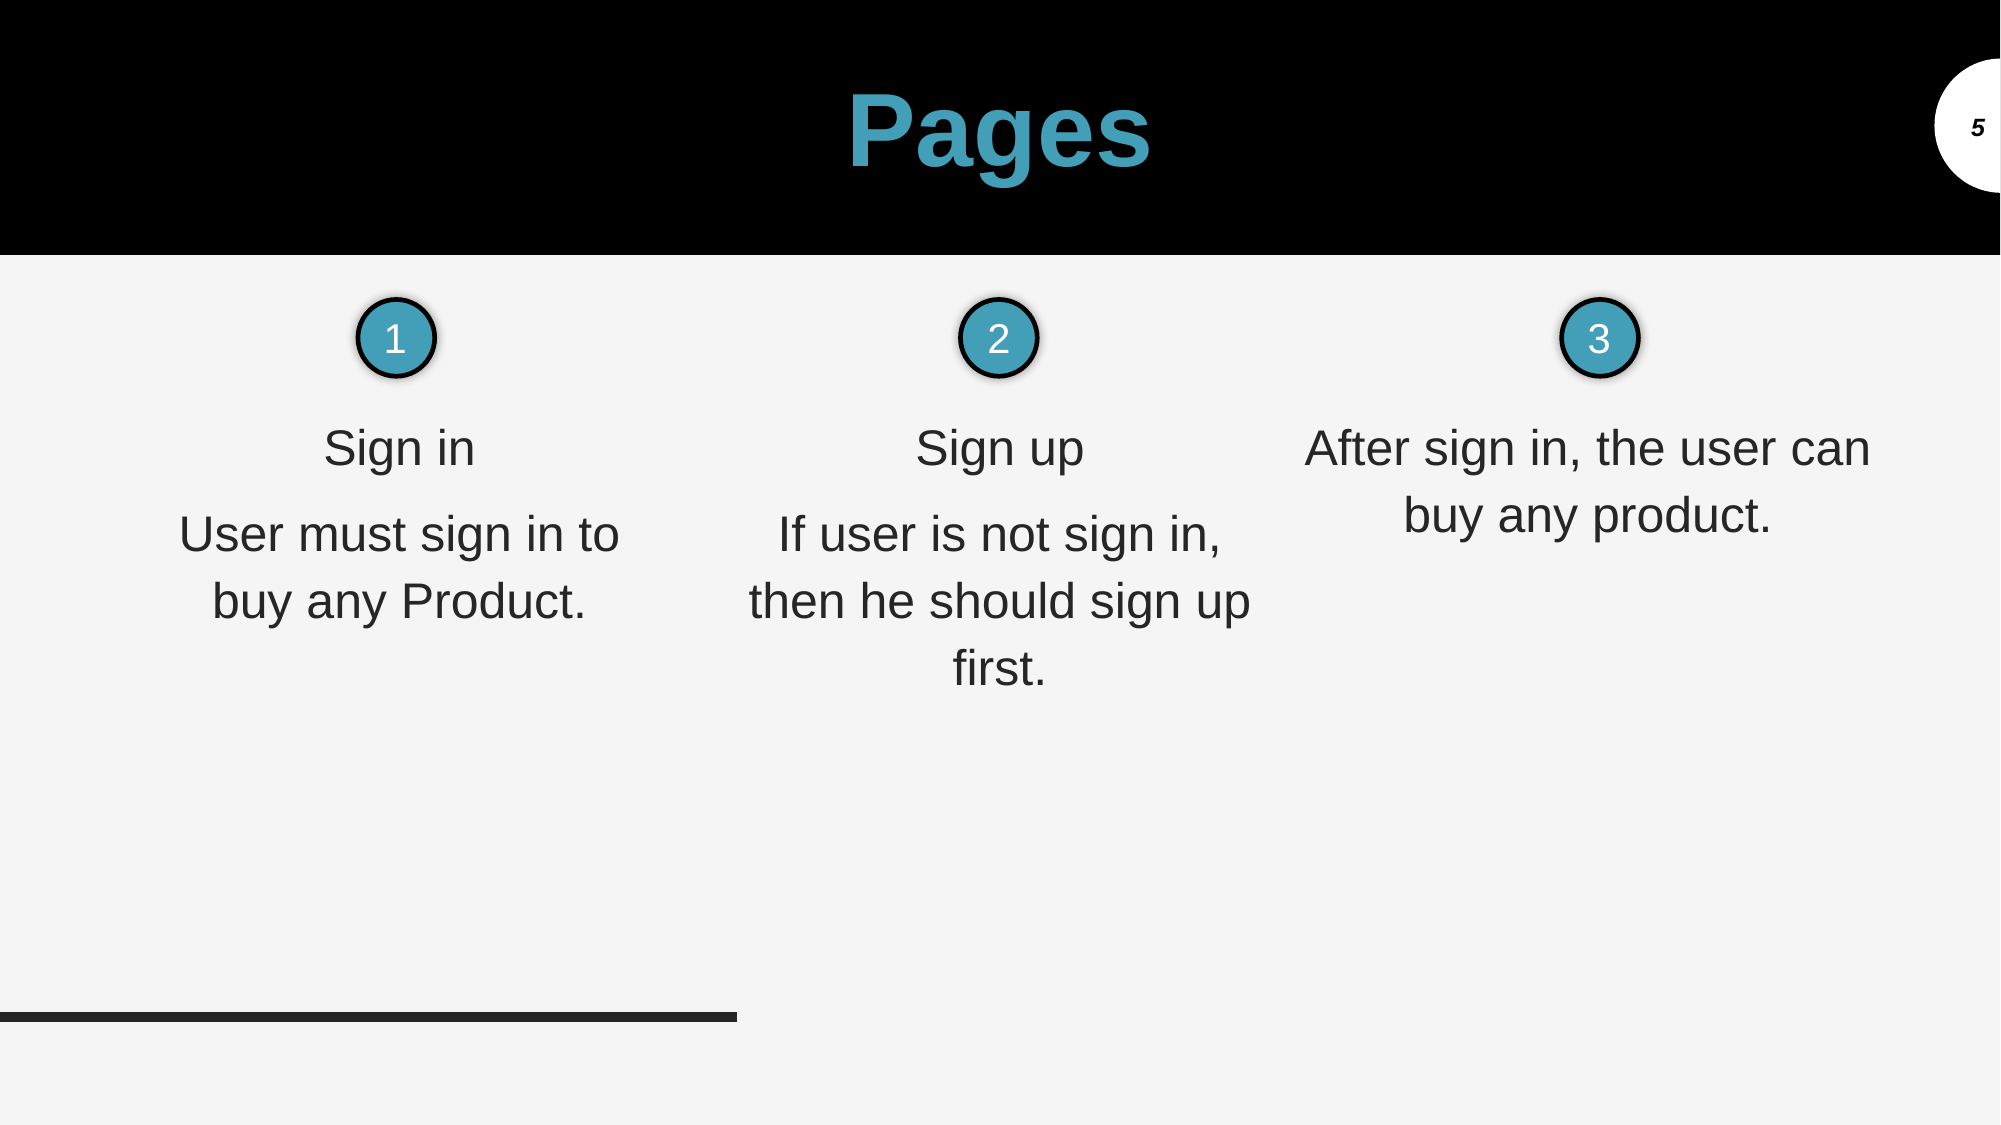

# Pages
5

1
2
3
Sign in
User must sign in to buy any Product.

Sign up
If user is not sign in, then he should sign up first.
After sign in, the user can buy any product.